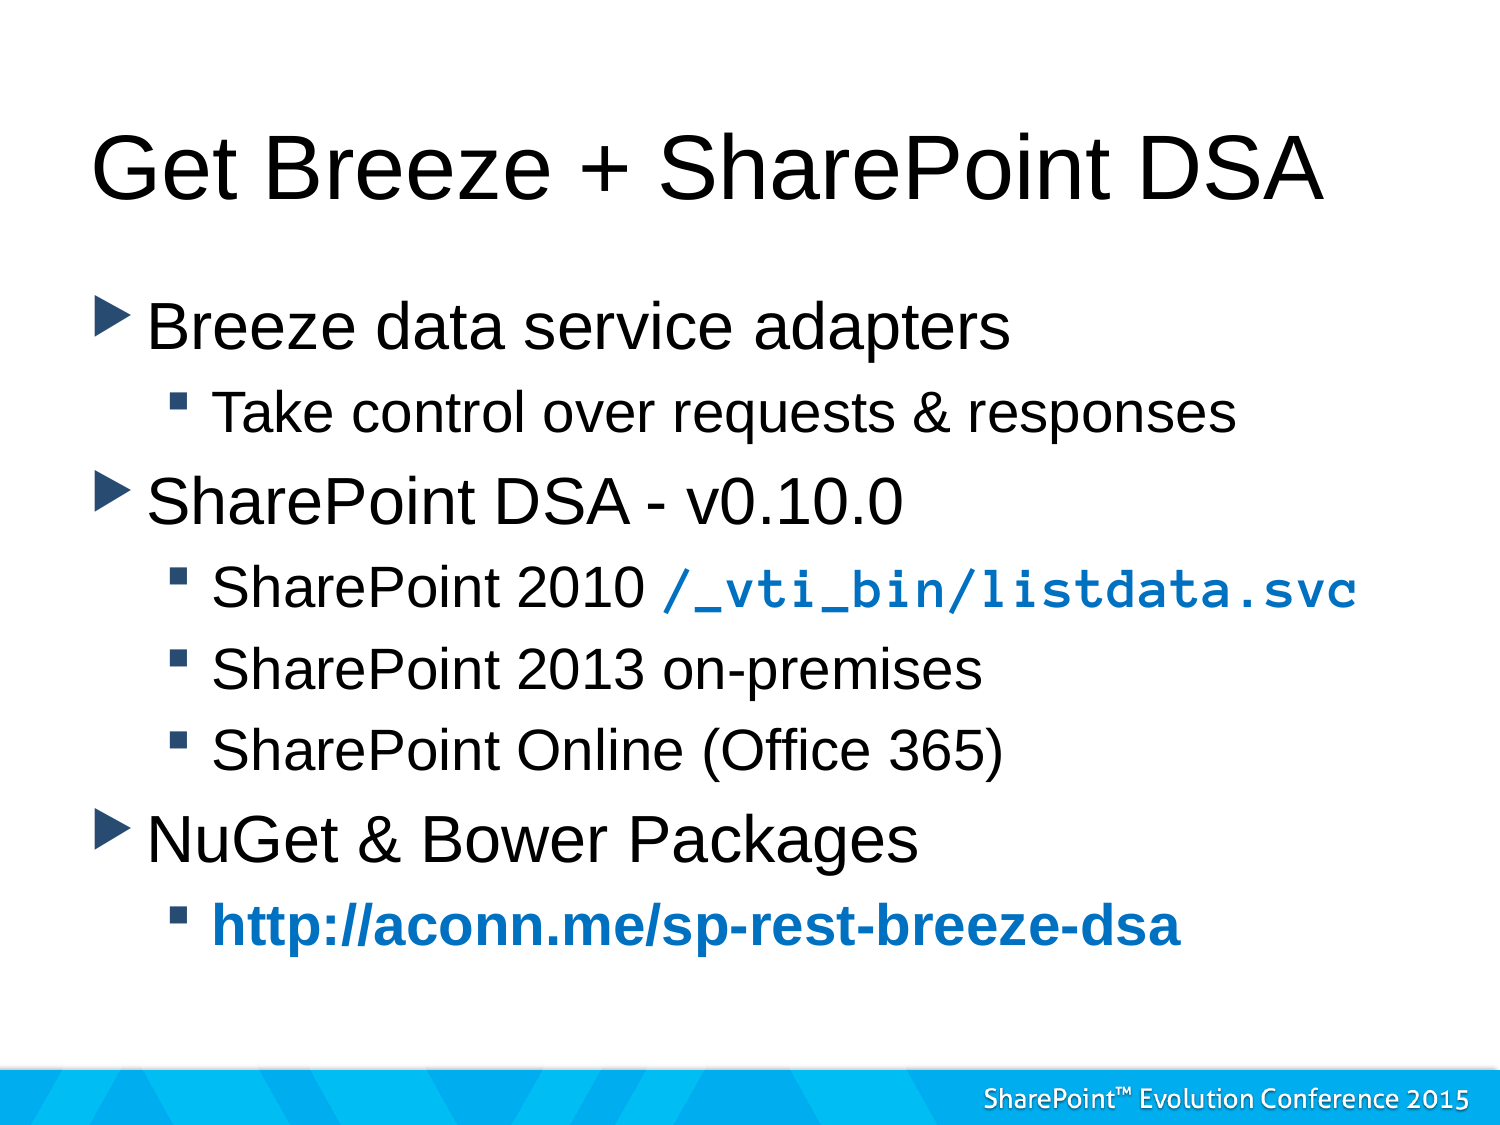

# Get Breeze + SharePoint DSA
Breeze data service adapters
Take control over requests & responses
SharePoint DSA - v0.10.0
SharePoint 2010 /_vti_bin/listdata.svc
SharePoint 2013 on-premises
SharePoint Online (Office 365)
NuGet & Bower Packages
http://aconn.me/sp-rest-breeze-dsa